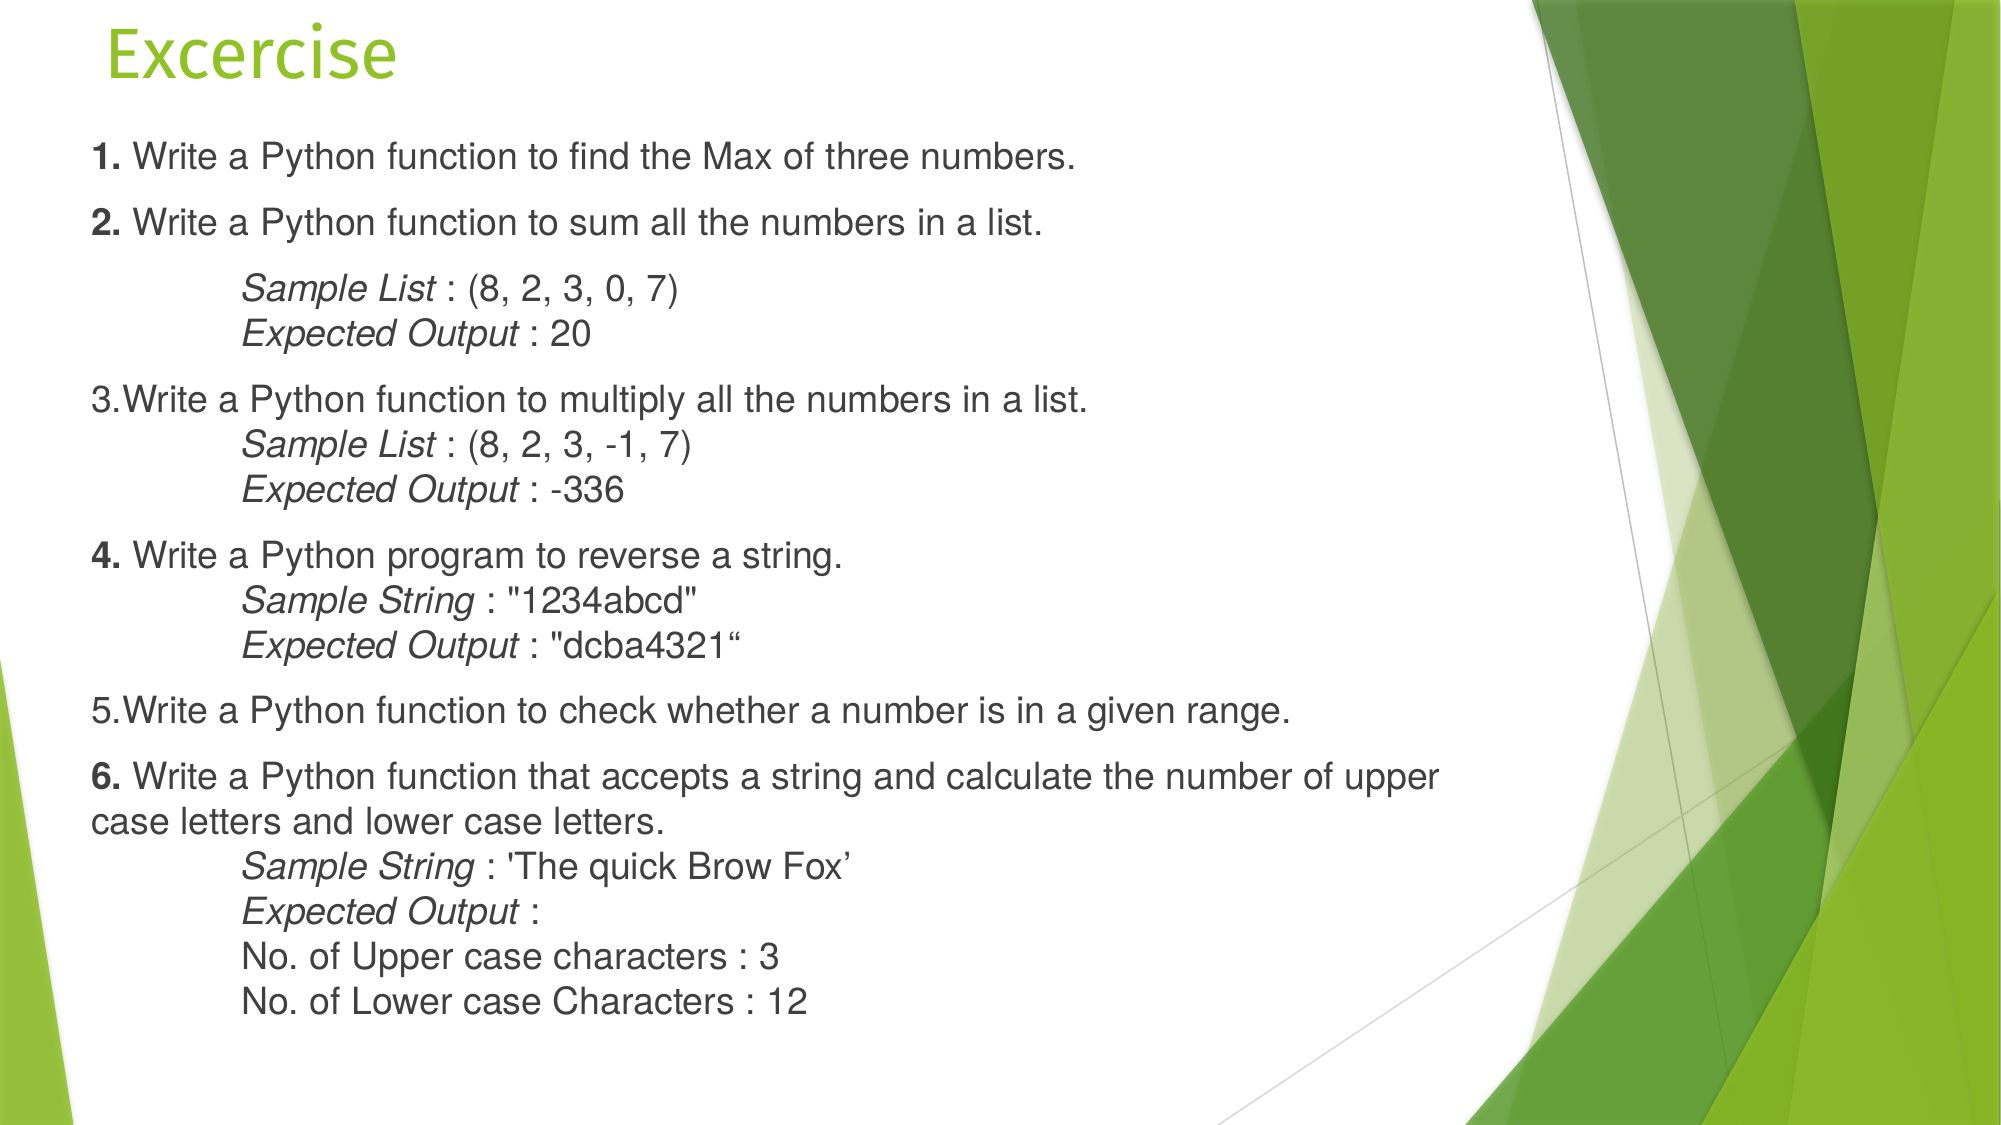

# Excercise
1. Write a Python function to find the Max of three numbers.
2. Write a Python function to sum all the numbers in a list.
	Sample List : (8, 2, 3, 0, 7)
	Expected Output : 20
3.Write a Python function to multiply all the numbers in a list.
	Sample List : (8, 2, 3, -1, 7)
	Expected Output : -336
4. Write a Python program to reverse a string.
	Sample String : "1234abcd"
	Expected Output : "dcba4321“
5.Write a Python function to check whether a number is in a given range.
6. Write a Python function that accepts a string and calculate the number of upper   case letters and lower case letters.
	Sample String : 'The quick Brow Fox’
	Expected Output :
	No. of Upper case characters : 3
	No. of Lower case Characters : 12